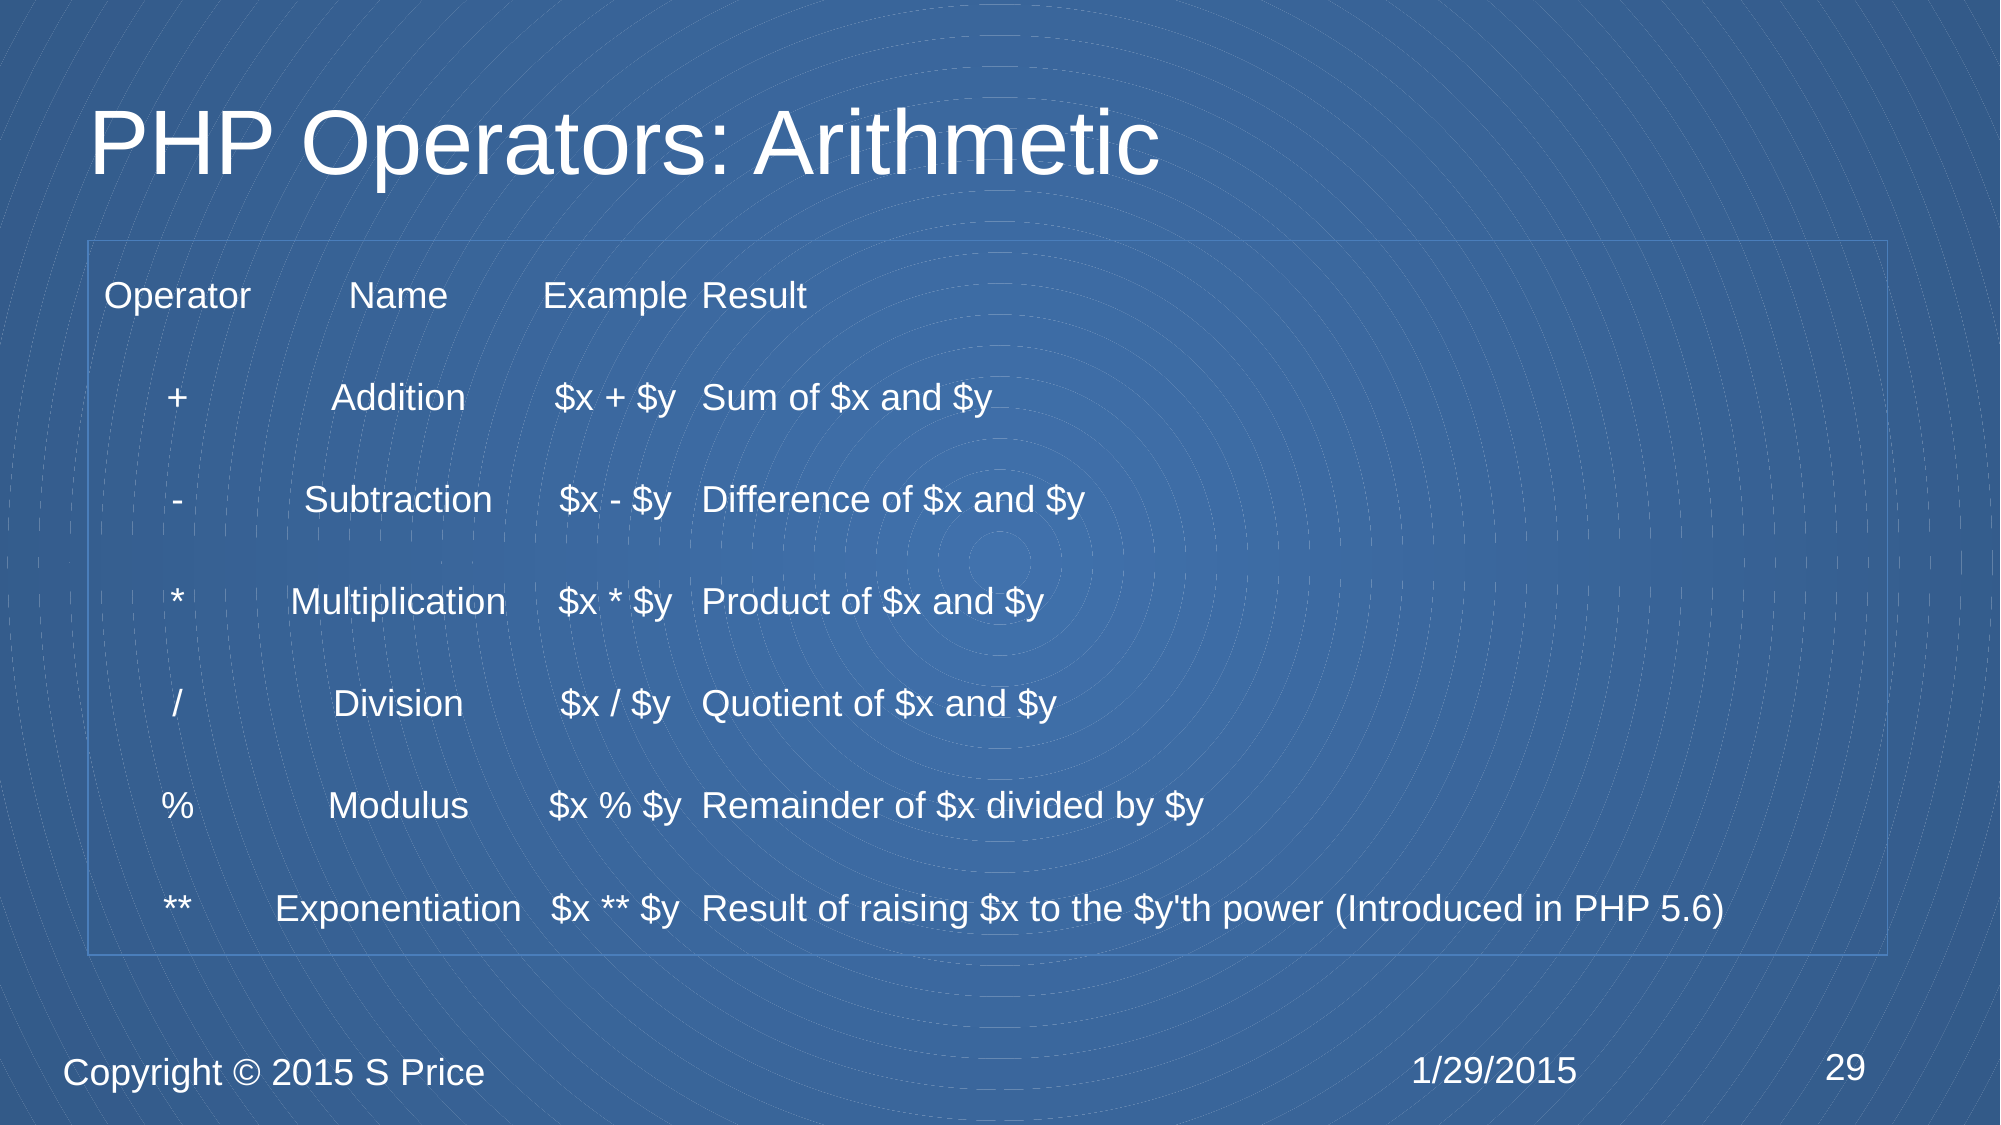

# PHP Operators: Arithmetic
| Operator | Name | Example | Result |
| --- | --- | --- | --- |
| + | Addition | $x + $y | Sum of $x and $y |
| - | Subtraction | $x - $y | Difference of $x and $y |
| \* | Multiplication | $x \* $y | Product of $x and $y |
| / | Division | $x / $y | Quotient of $x and $y |
| % | Modulus | $x % $y | Remainder of $x divided by $y |
| \*\* | Exponentiation | $x \*\* $y | Result of raising $x to the $y'th power (Introduced in PHP 5.6) |
29
1/29/2015
Copyright © 2015 S Price